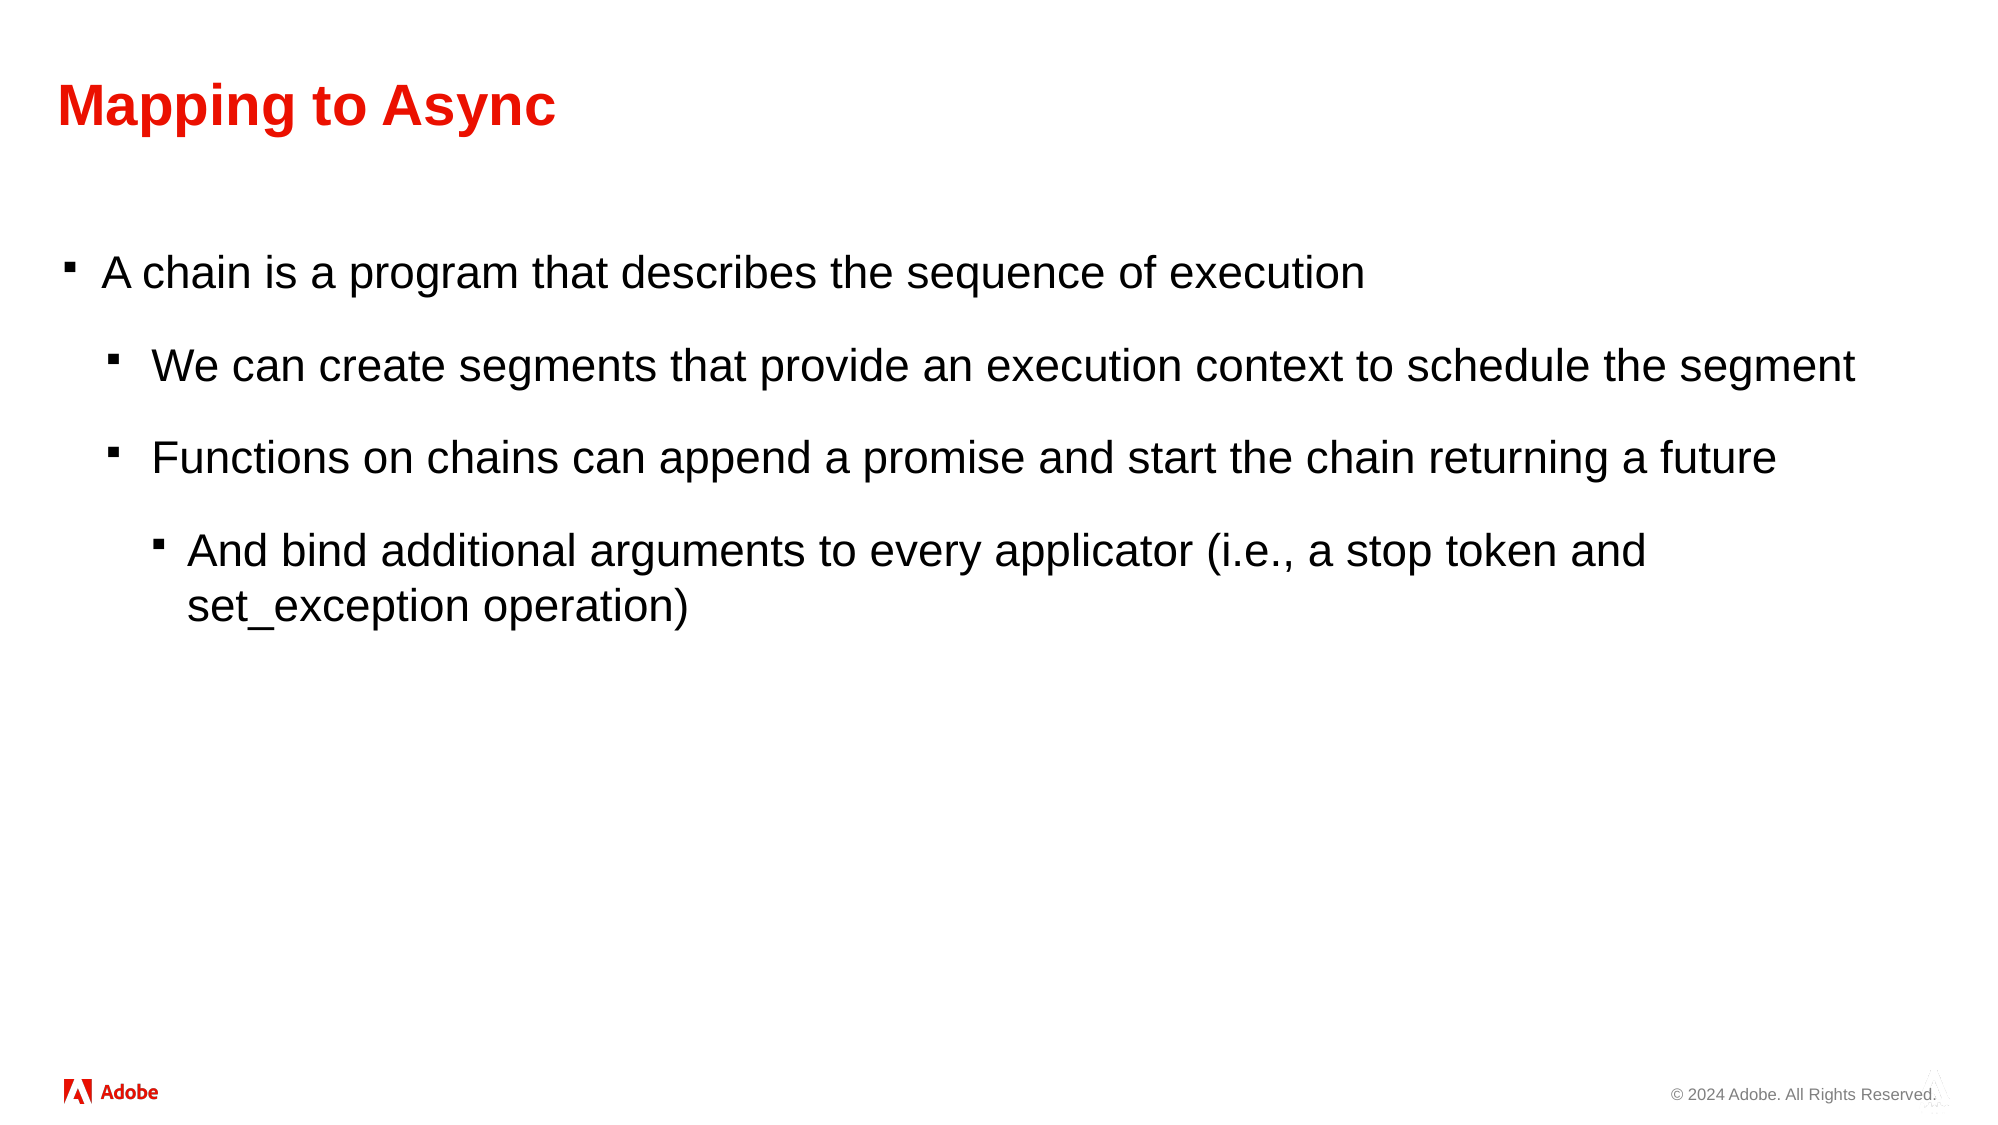

# Mapping to Async
A chain is a program that describes the sequence of execution
We can create segments that provide an execution context to schedule the segment
Functions on chains can append a promise and start the chain returning a future
And bind additional arguments to every applicator (i.e., a stop token and set_exception operation)
57